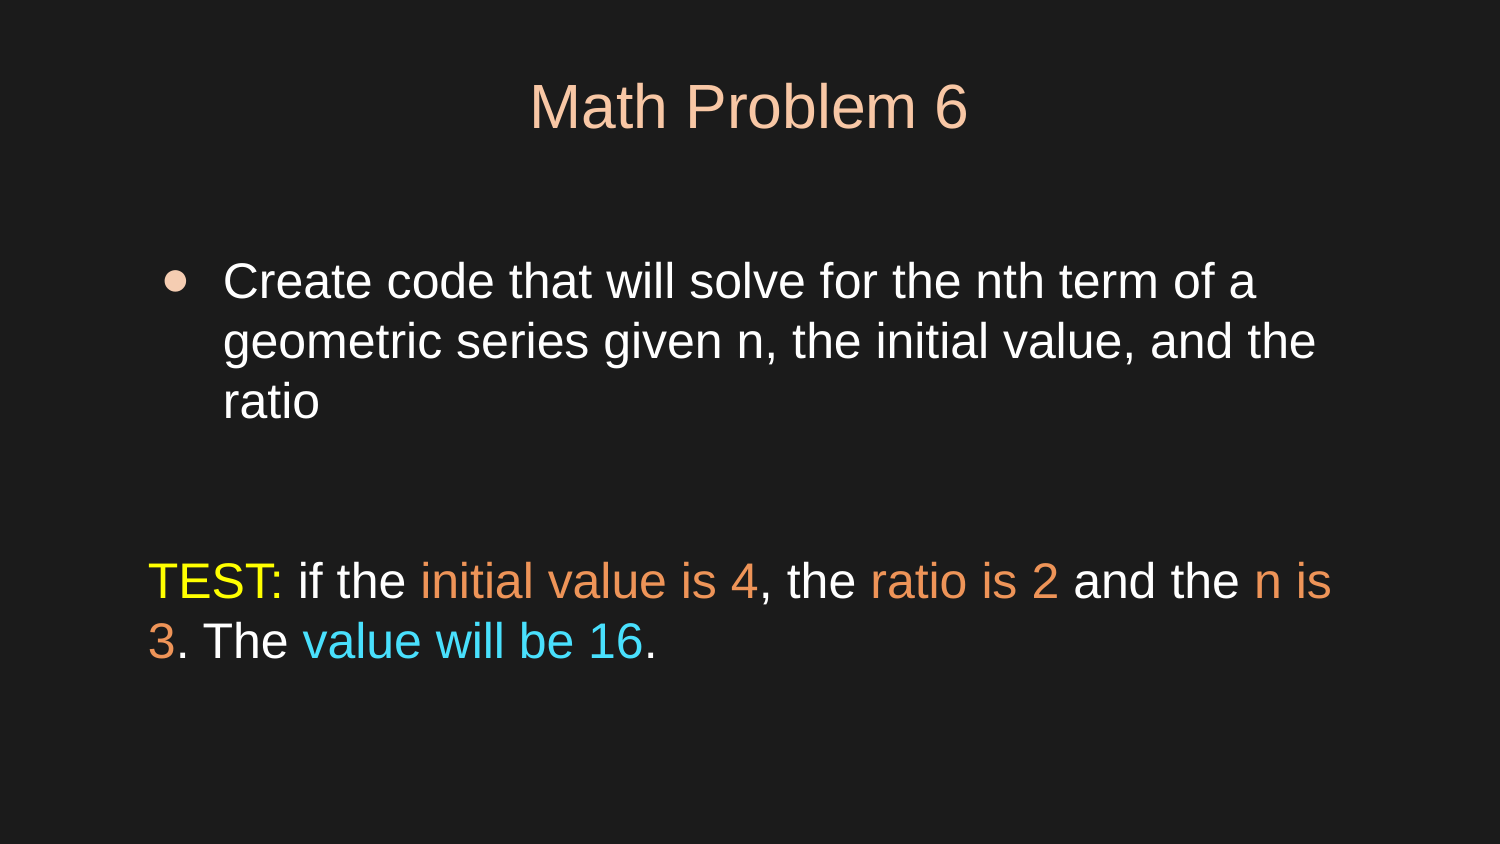

# Math Problem 6
Create code that will solve for the nth term of a geometric series given n, the initial value, and the ratio

TEST: if the initial value is 4, the ratio is 2 and the n is 3. The value will be 16.